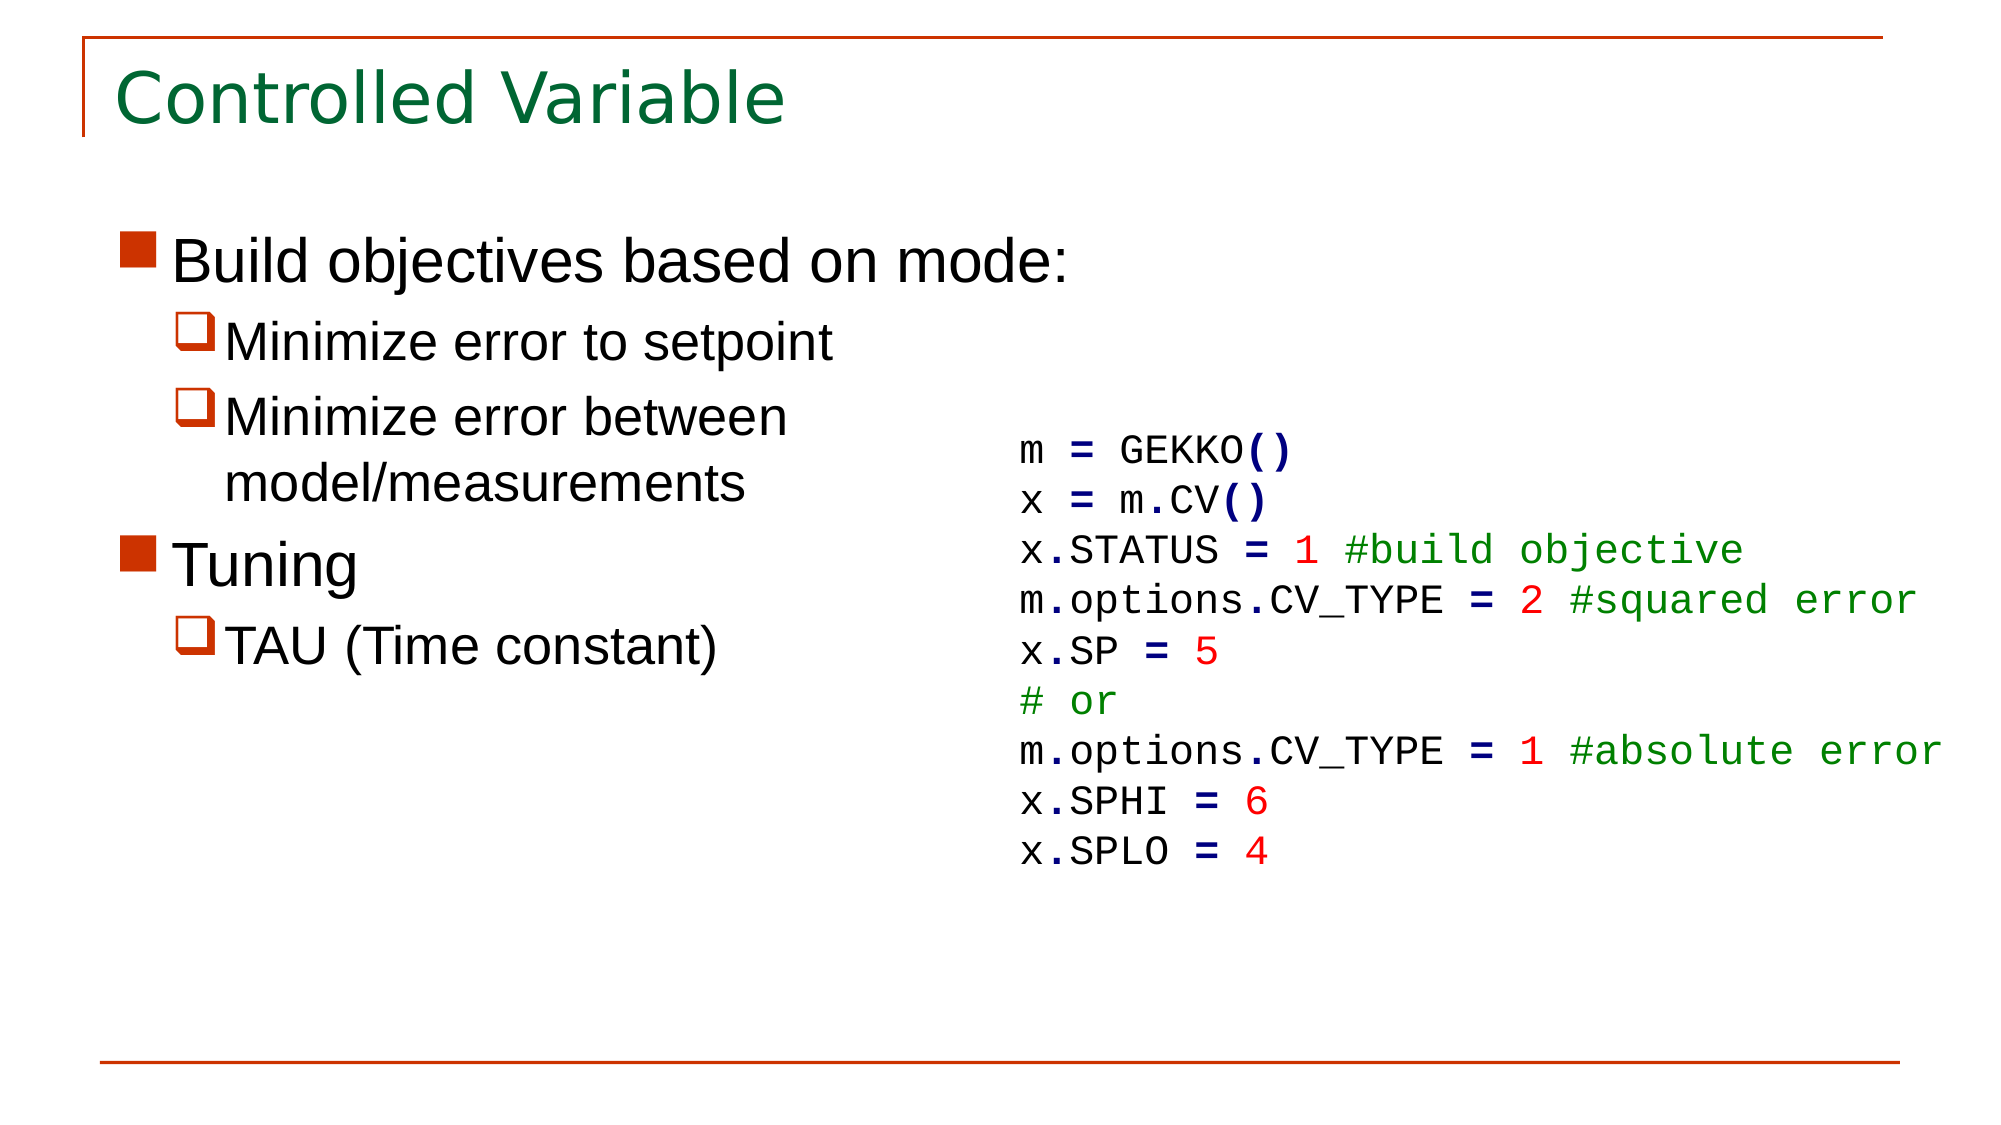

# Controlled Variable
Build objectives based on mode:
Minimize error to setpoint
Minimize error between
model/measurements
Tuning
TAU (Time constant)
m = GEKKO()
x = m.CV()
x.STATUS = 1 #build objective
m.options.CV_TYPE = 2 #squared error
x.SP = 5
# or
m.options.CV_TYPE = 1 #absolute error
x.SPHI = 6
x.SPLO = 4